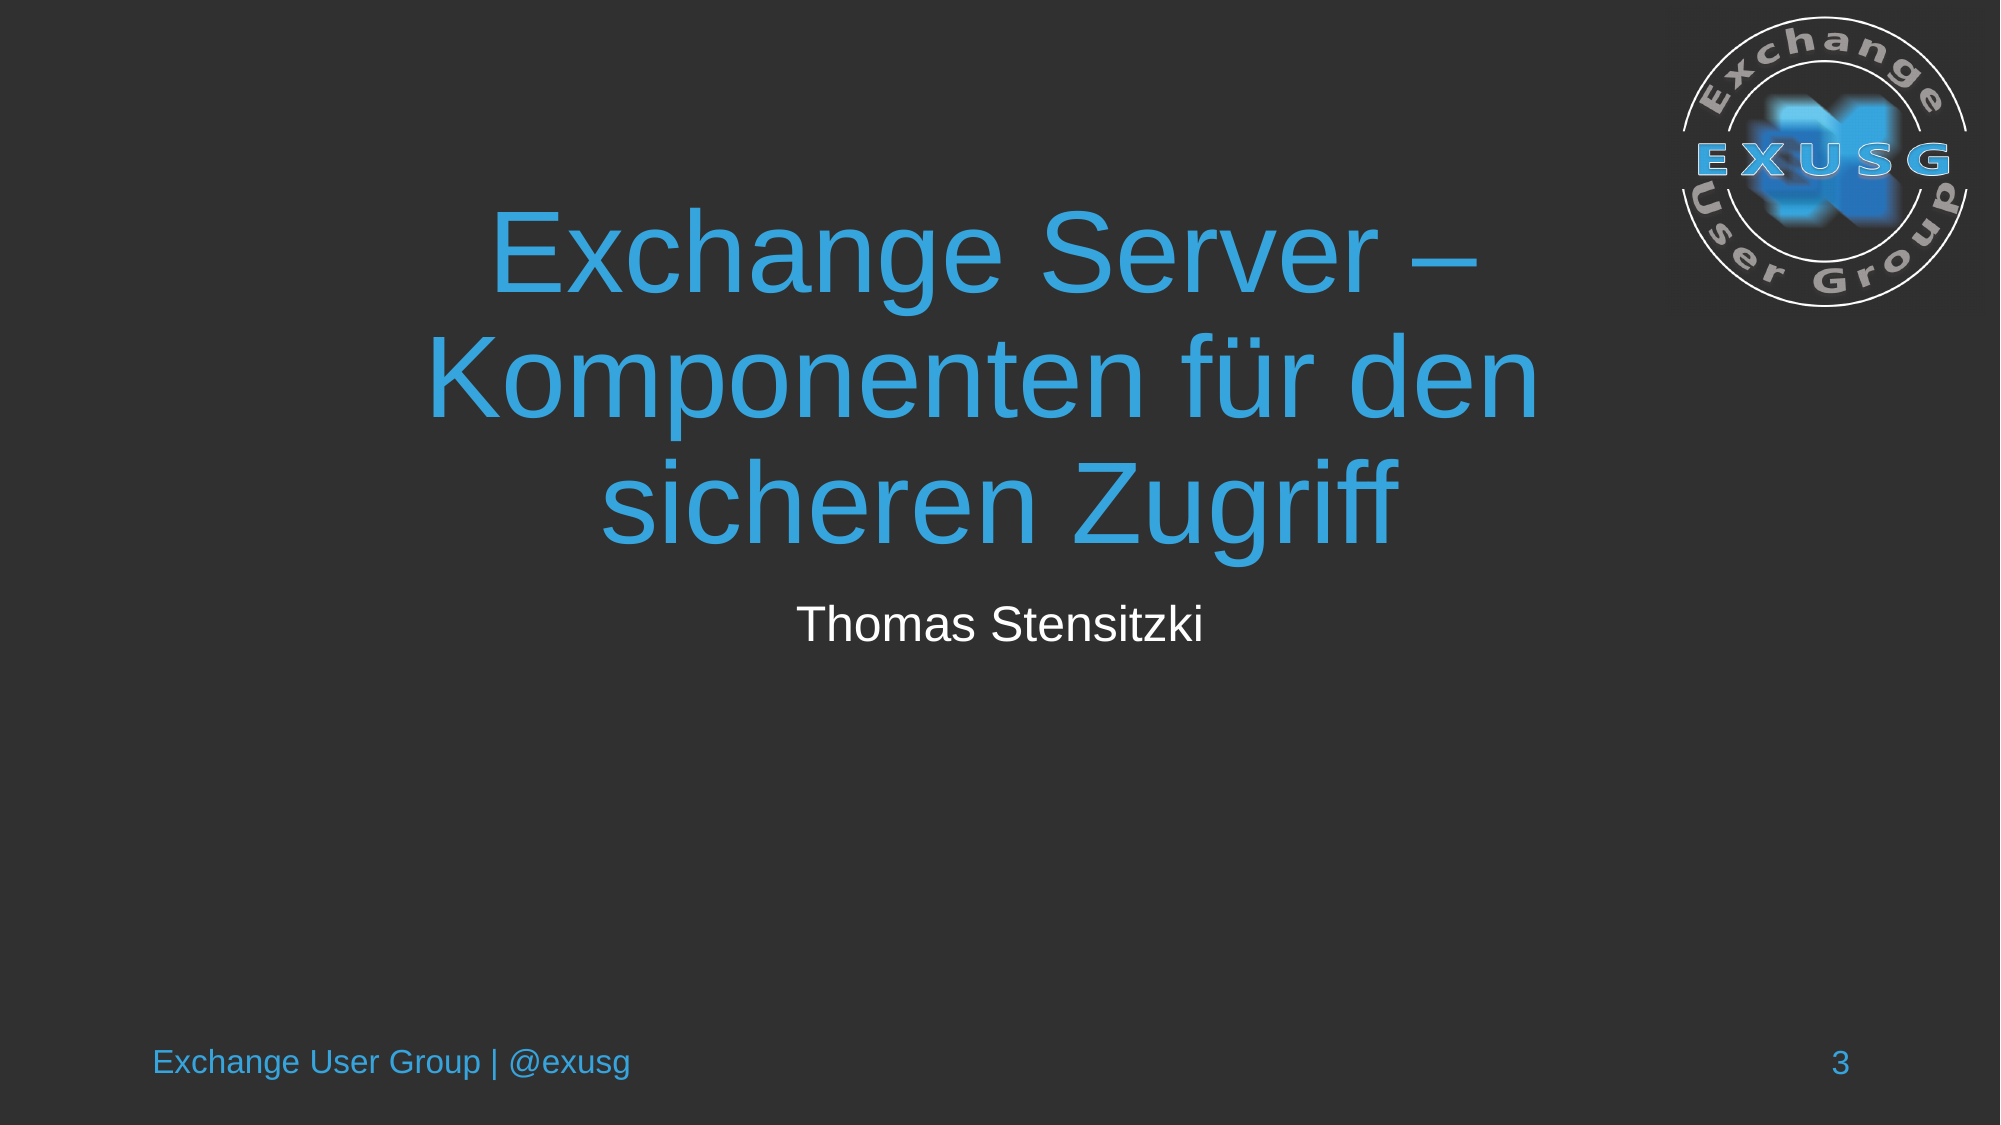

# Exchange Server – Komponenten für den sicheren Zugriff
Thomas Stensitzki